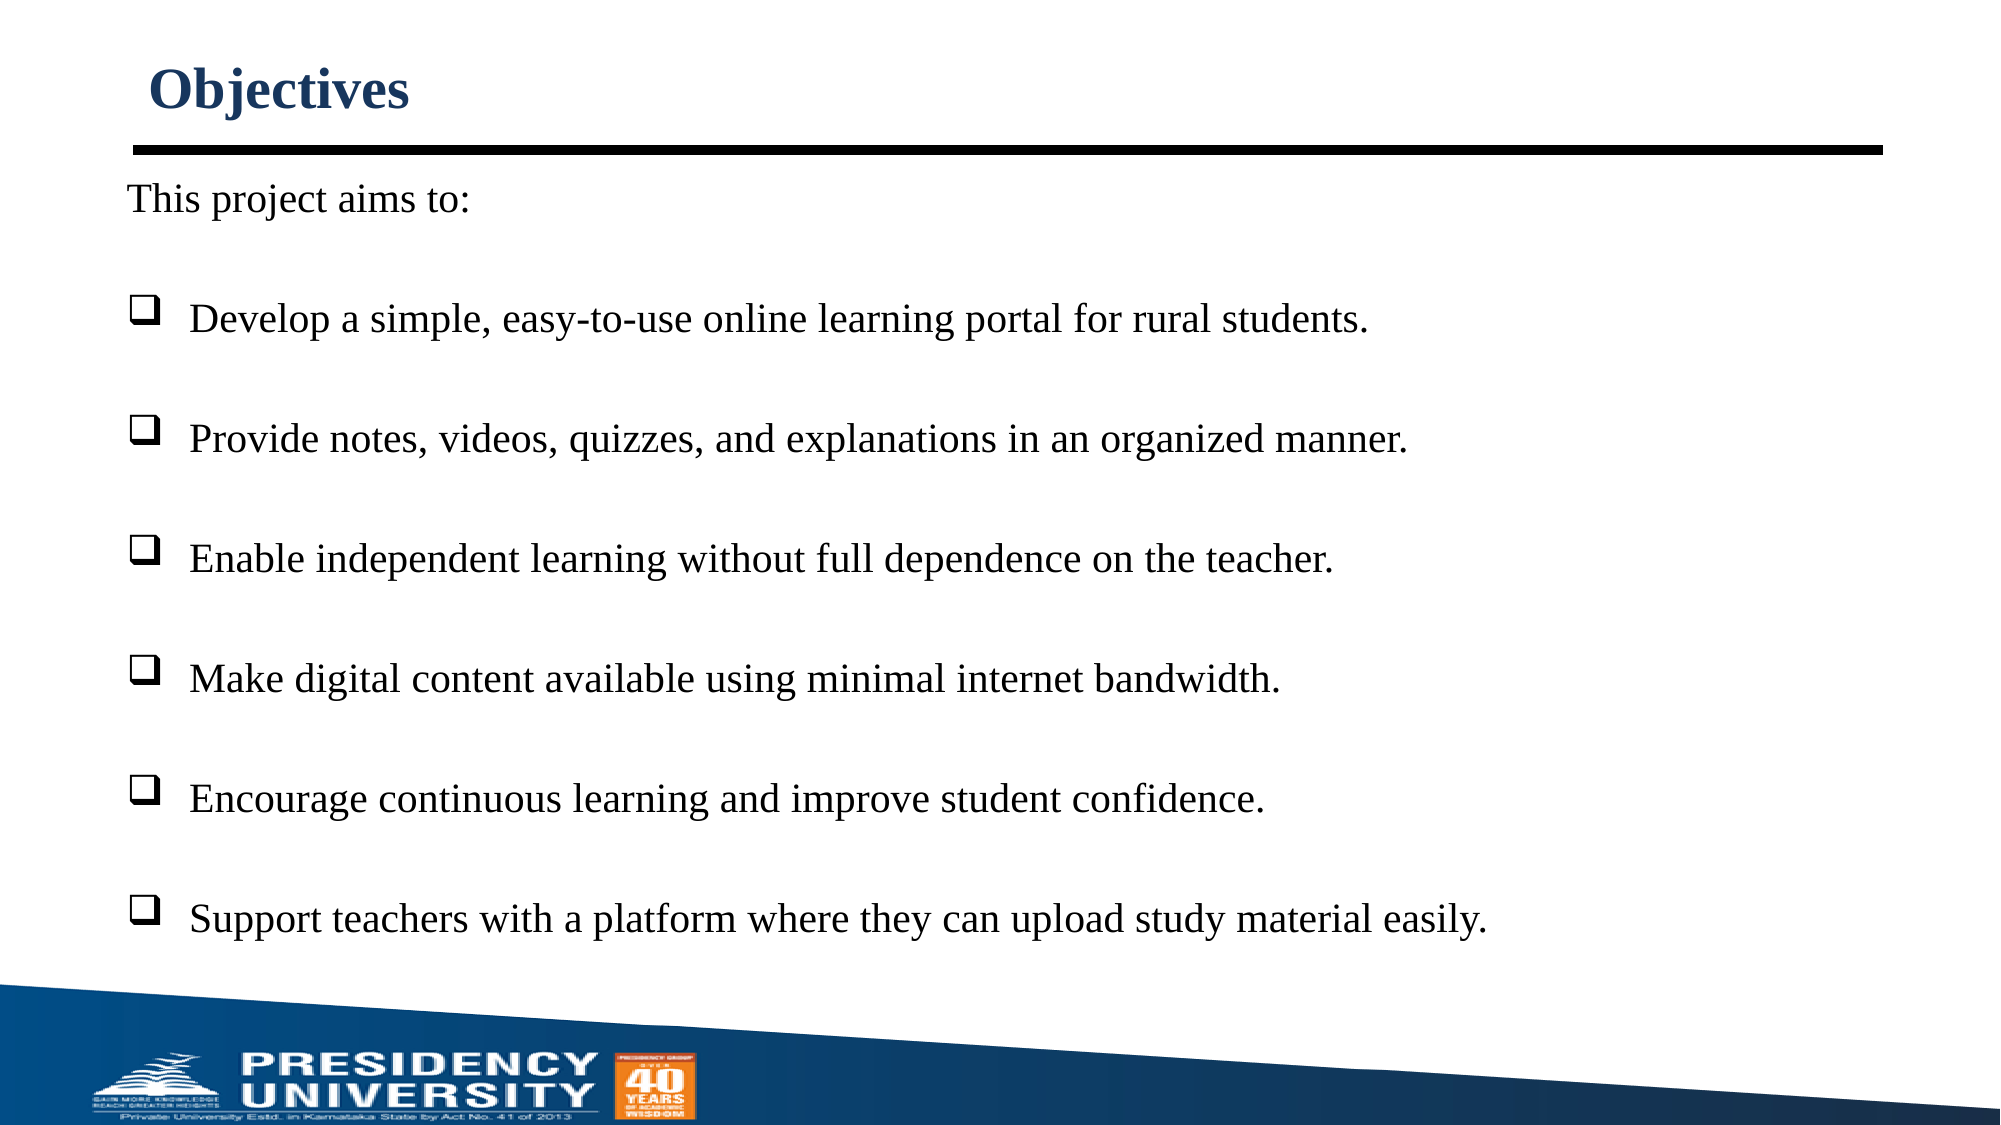

# Objectives
This project aims to:

Develop a simple, easy-to-use online learning portal for rural students.

Provide notes, videos, quizzes, and explanations in an organized manner.

Enable independent learning without full dependence on the teacher.

Make digital content available using minimal internet bandwidth.

Encourage continuous learning and improve student confidence.

Support teachers with a platform where they can upload study material easily.